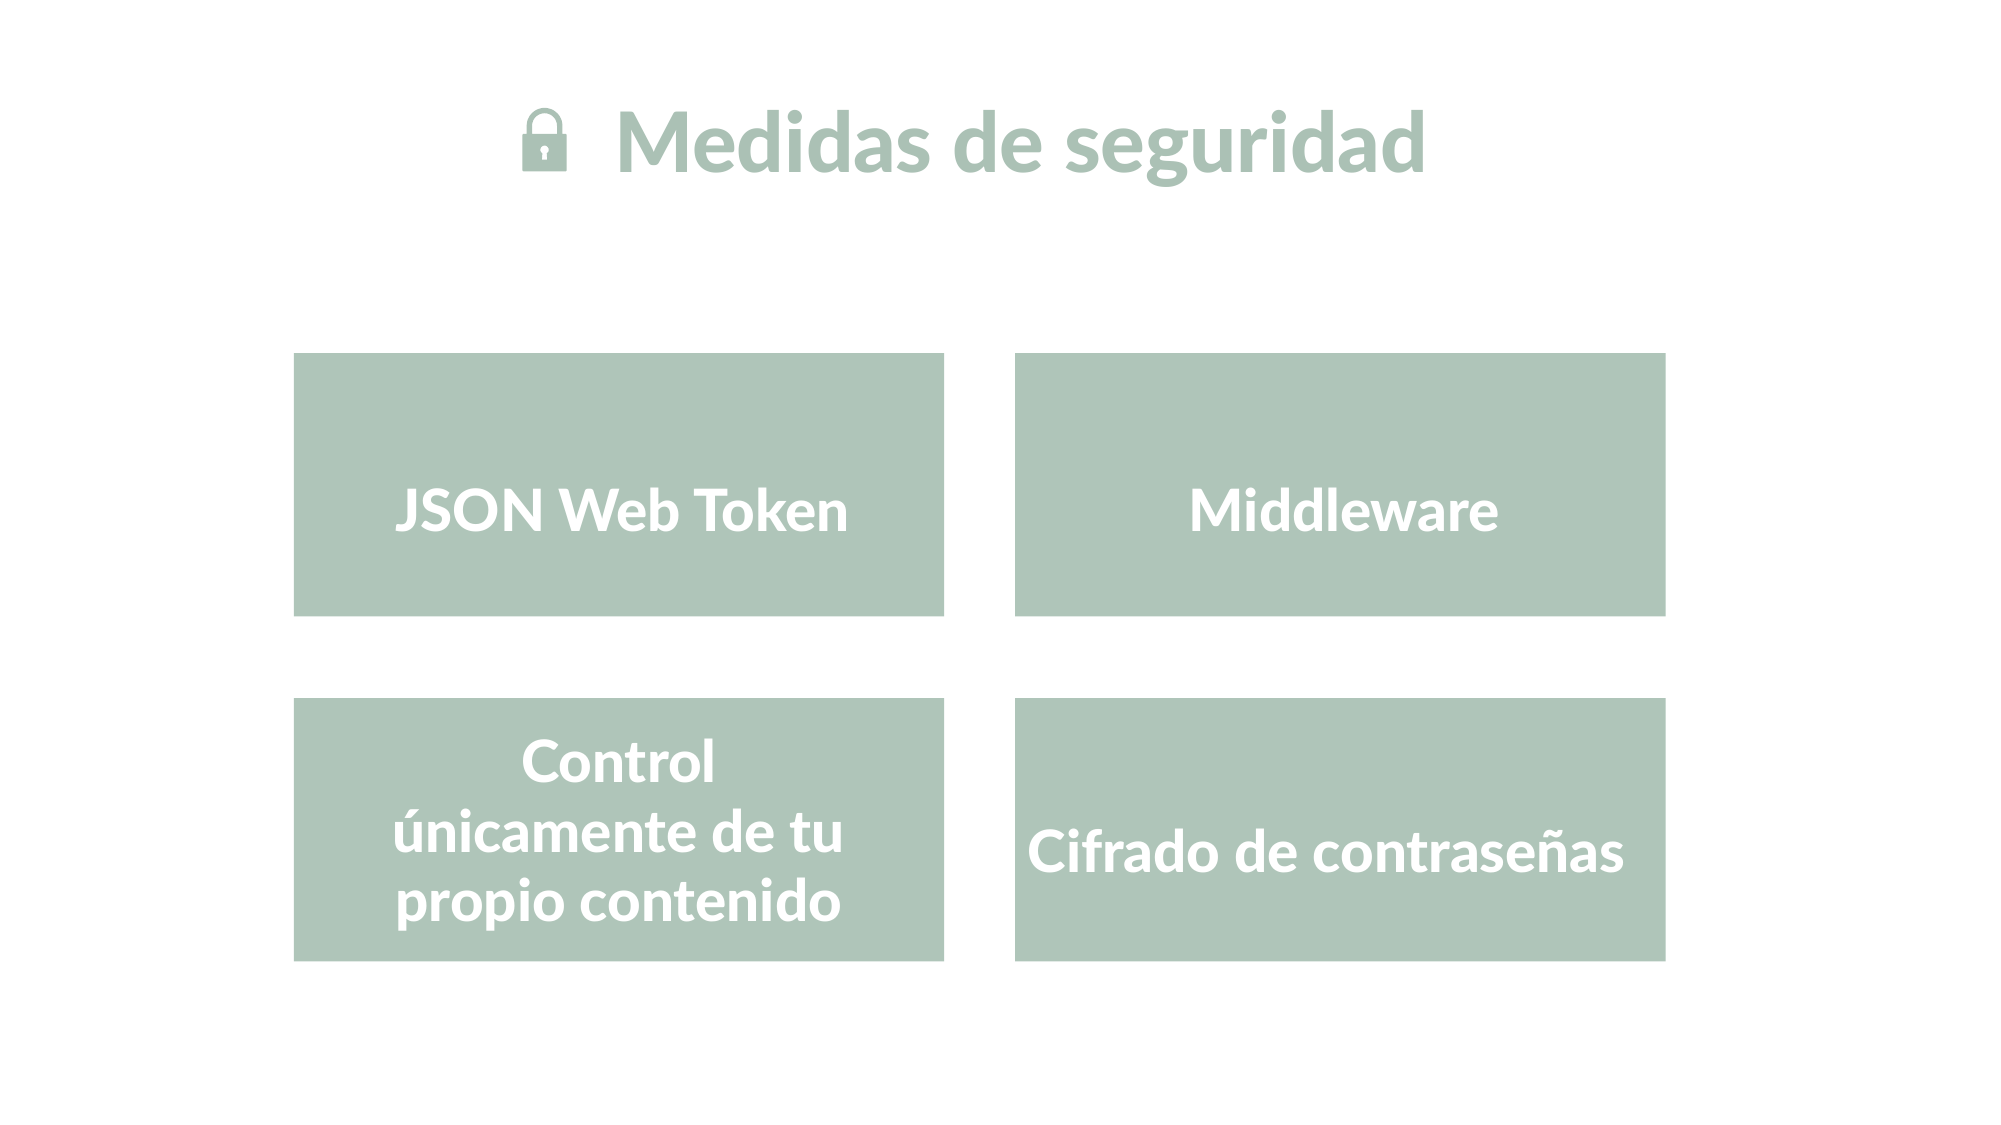

Medidas de seguridad

     JSON Web Token

Middleware

Control únicamente de tu propio contenido

     Cifrado de contraseñas